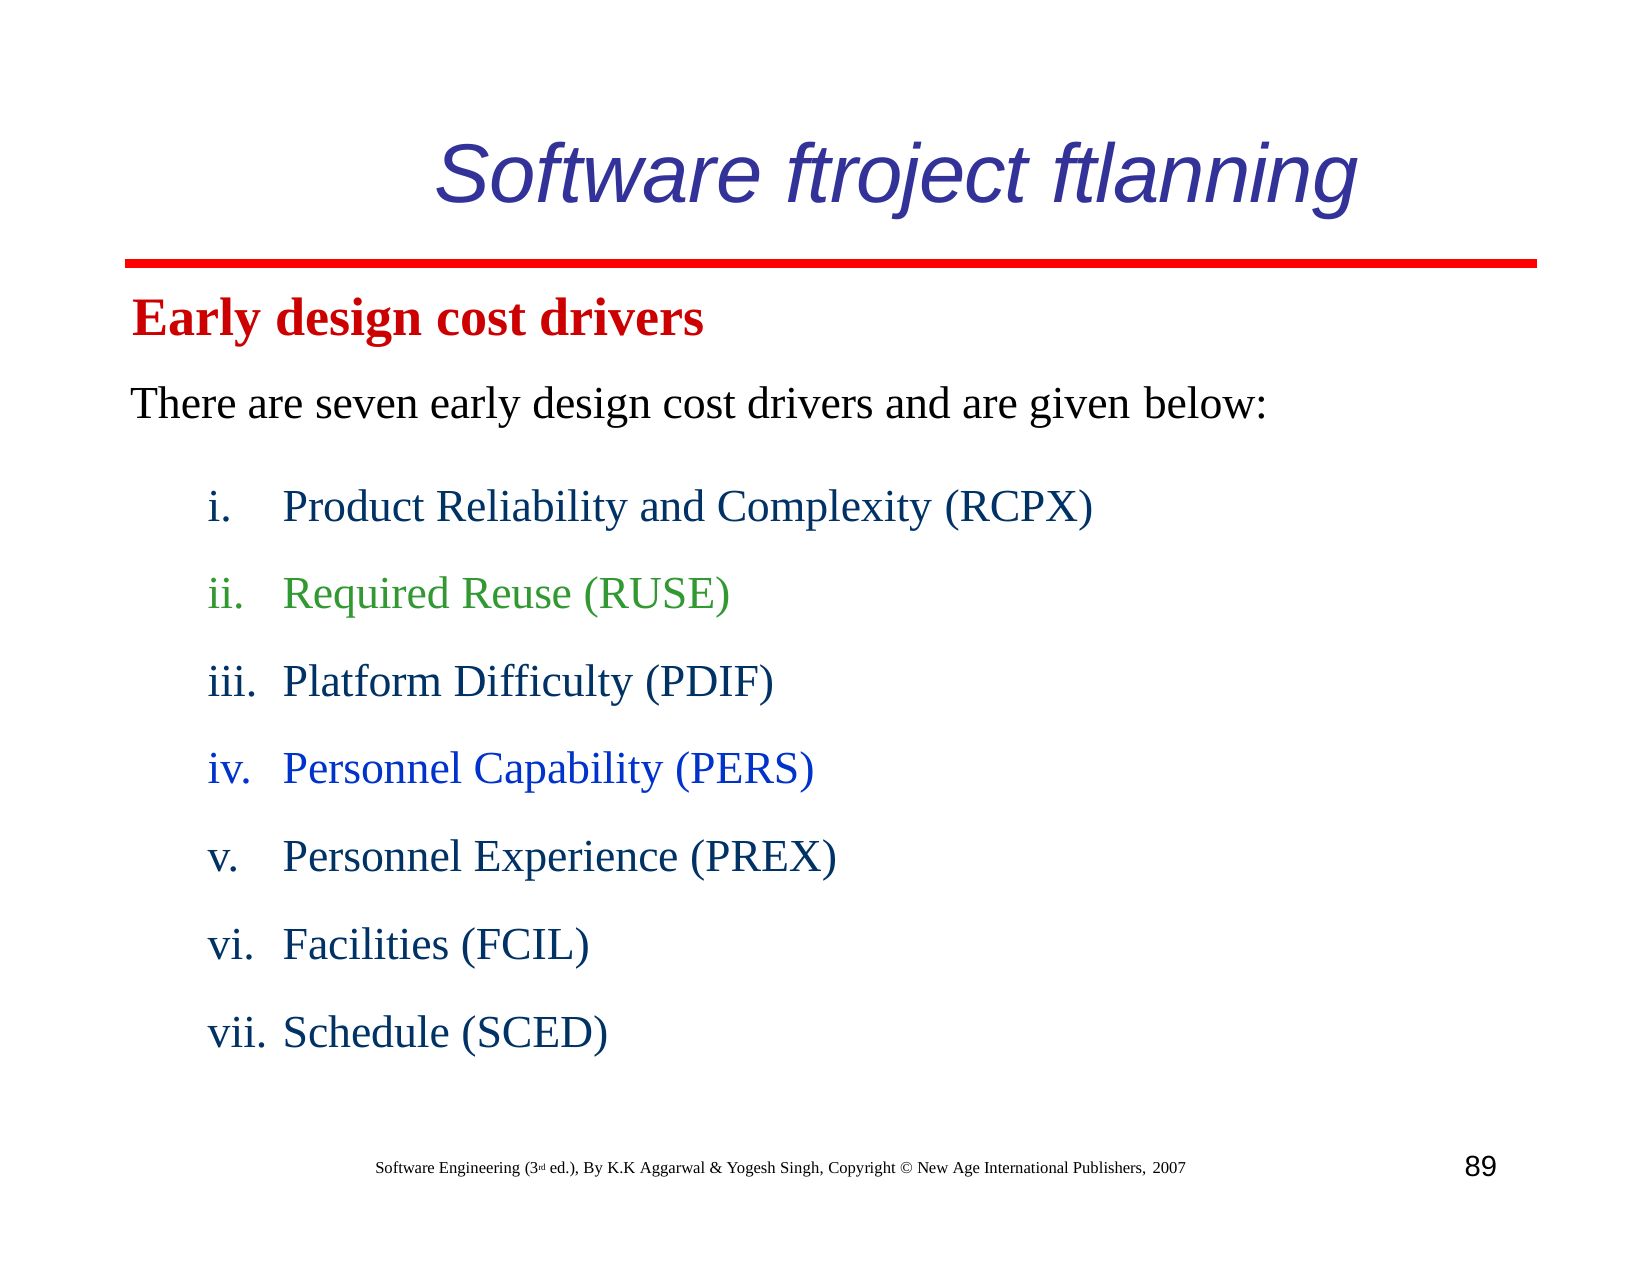

# Software ftroject ftlanning

Early design cost drivers
There are seven early design cost drivers and are given below:

Product Reliability and Complexity (RCPX)
Required Reuse (RUSE)
Platform Difficulty (PDIF)
Personnel Capability (PERS)
Personnel Experience (PREX)
Facilities (FCIL)
Schedule (SCED)
89
Software Engineering (3rd  ed.), By K.K Aggarwal & Yogesh Singh, Copyright © New Age International Publishers, 2007